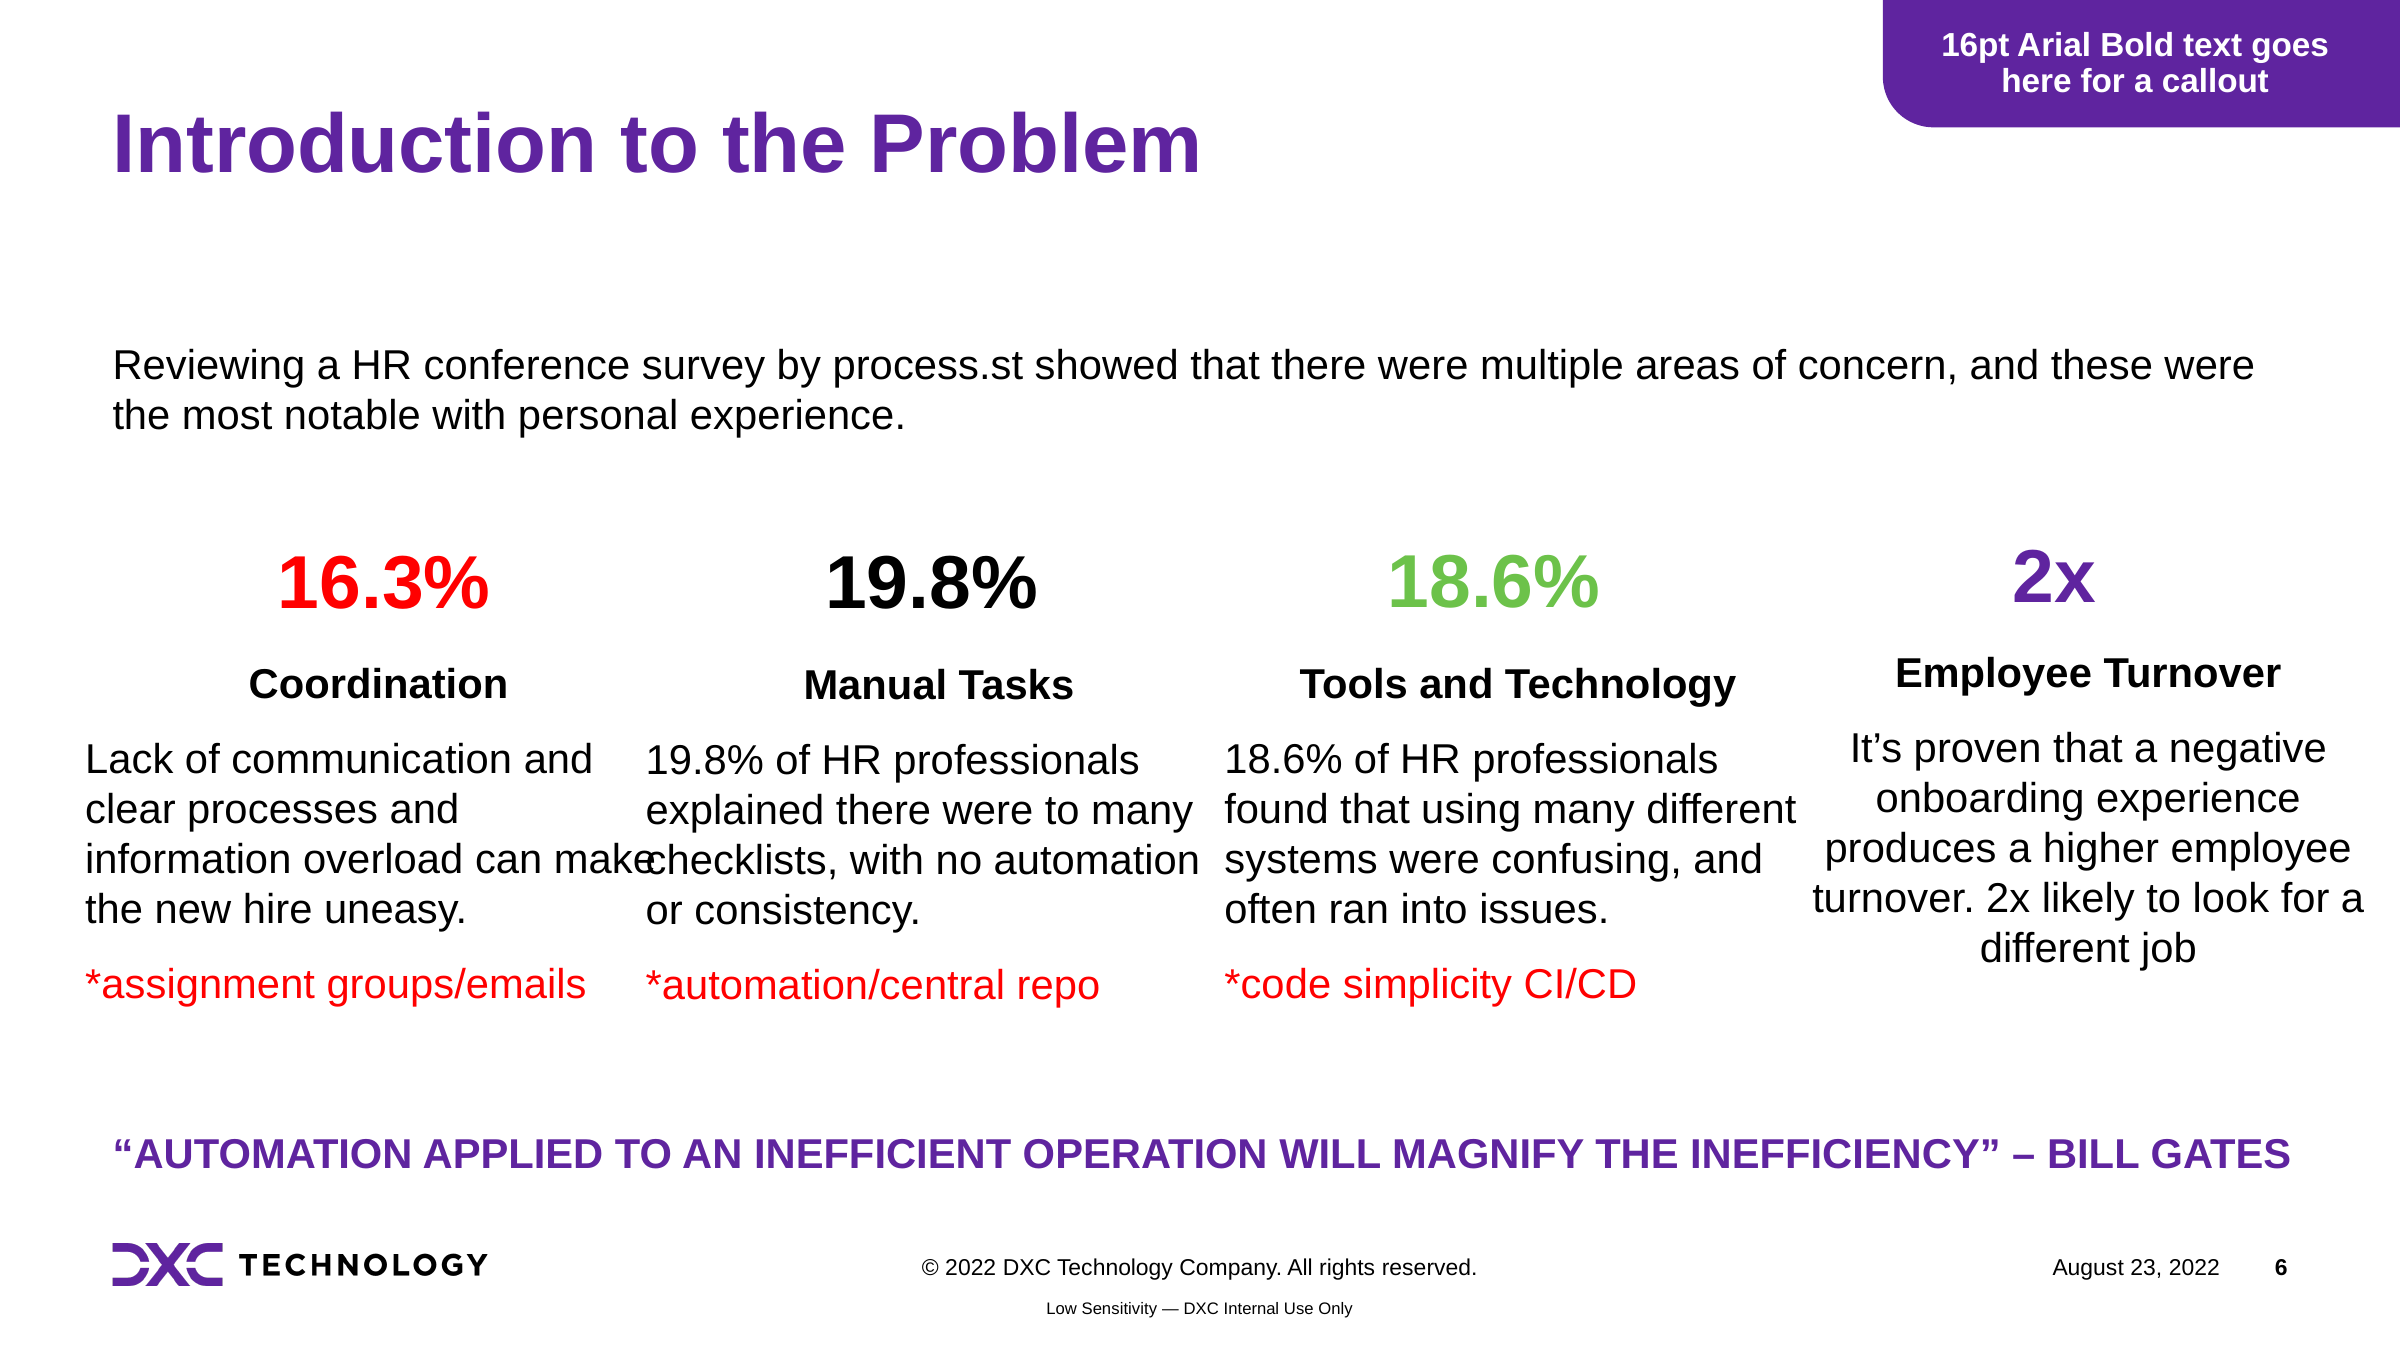

16pt Arial Bold text goes here for a callout
# Introduction to the Problem
Reviewing a HR conference survey by process.st showed that there were multiple areas of concern, and these were the most notable with personal experience.

2x
18.6%
16.3%
19.8%
Employee Turnover
It’s proven that a negative onboarding experience produces a higher employee turnover. 2x likely to look for a different job

Tools and Technology
18.6% of HR professionals found that using many different systems were confusing, and often ran into issues.
*code simplicity CI/CD
Coordination
Lack of communication and clear processes and information overload can make the new hire uneasy.
*assignment groups/emails
Manual Tasks
19.8% of HR professionals explained there were to many checklists, with no automation or consistency.
*automation/central repo
“AUTOMATION APPLIED TO AN INEFFICIENT OPERATION WILL MAGNIFY THE INEFFICIENCY” – BILL GATES